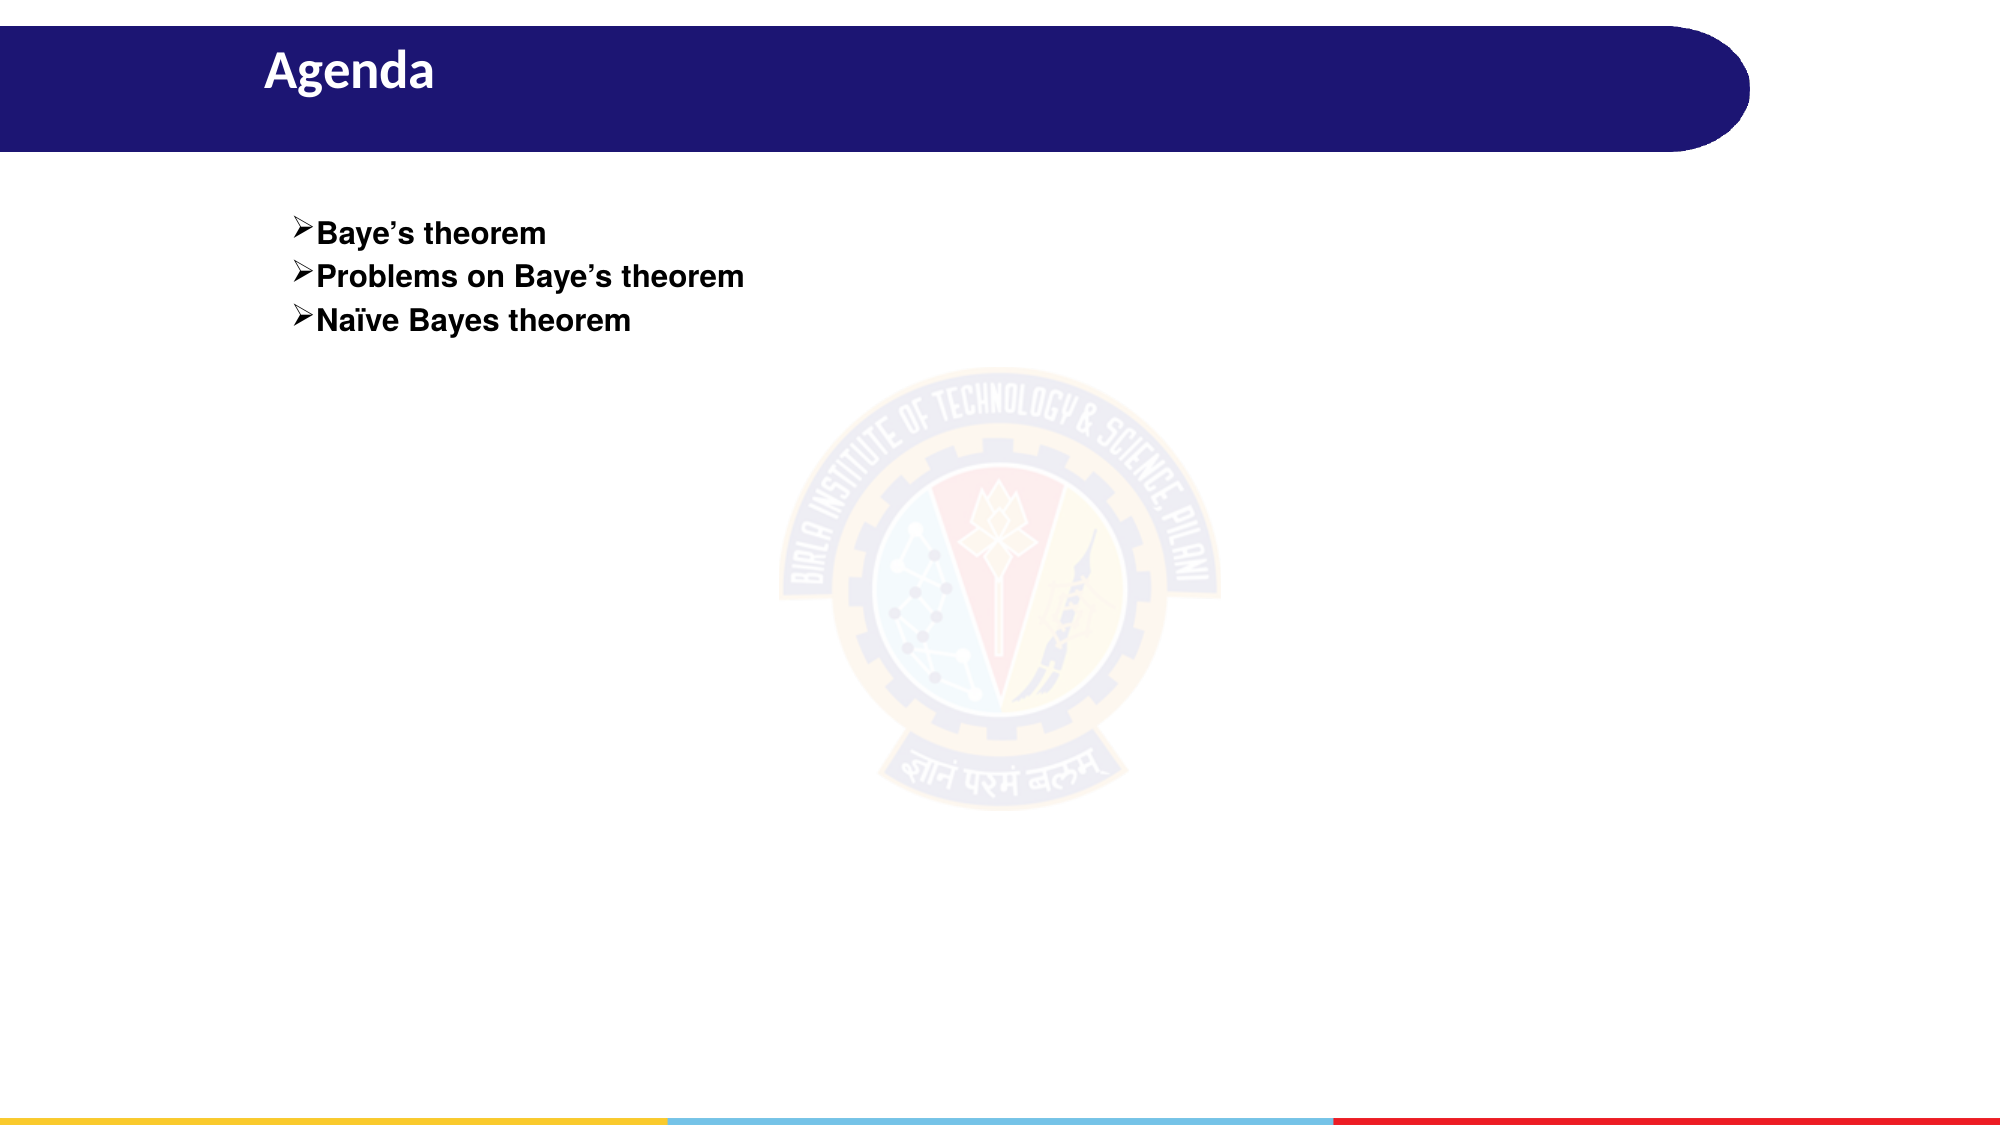

# Agenda
Baye’s theorem
Problems on Baye’s theorem
Naïve Bayes theorem